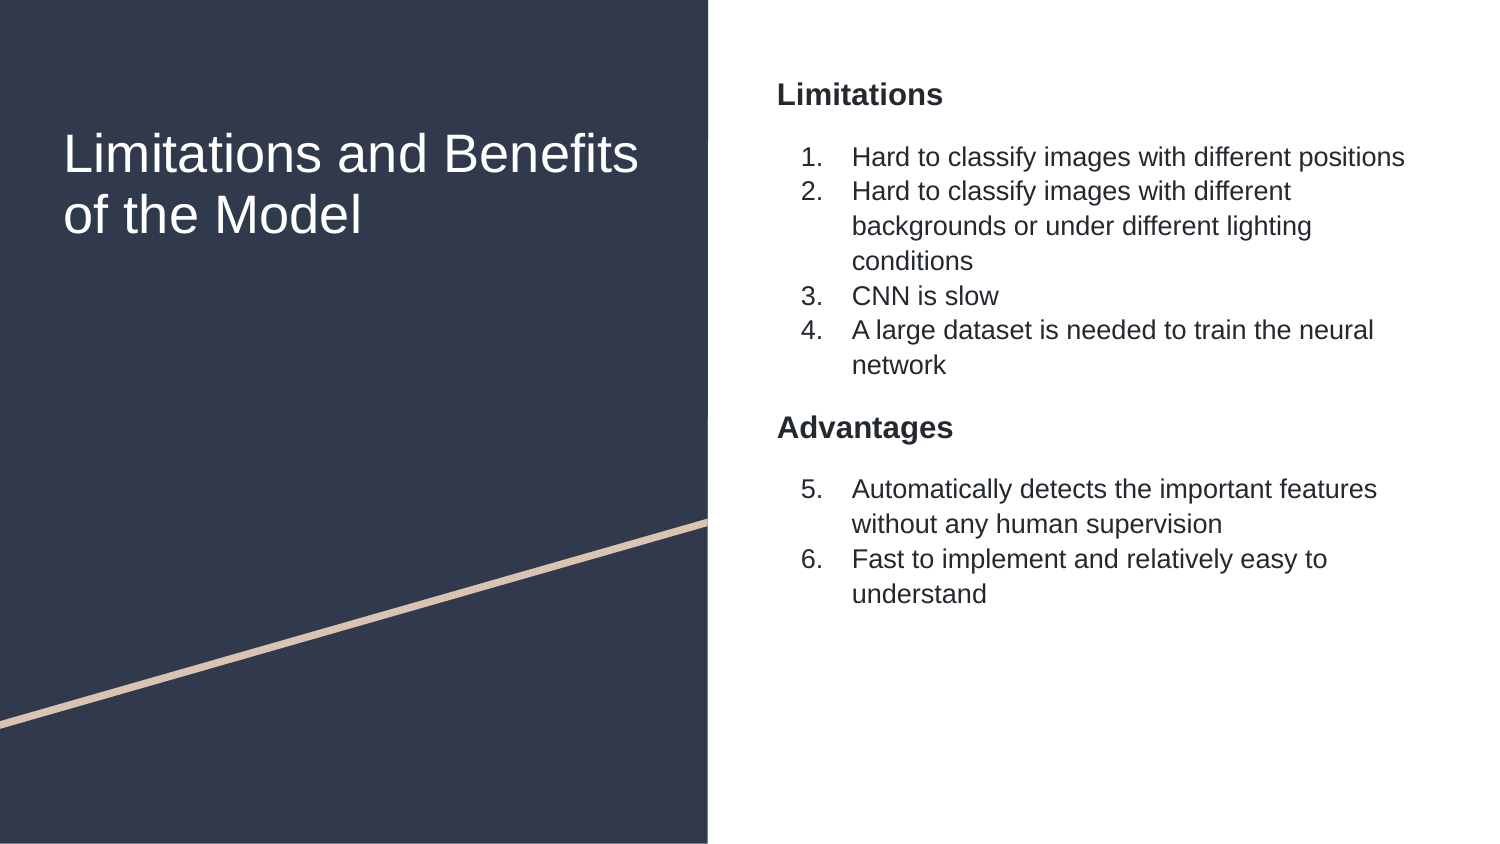

# Limitations and Benefits of the Model
Limitations
Hard to classify images with different positions
Hard to classify images with different backgrounds or under different lighting conditions
CNN is slow
A large dataset is needed to train the neural network
Advantages
Automatically detects the important features without any human supervision
Fast to implement and relatively easy to understand